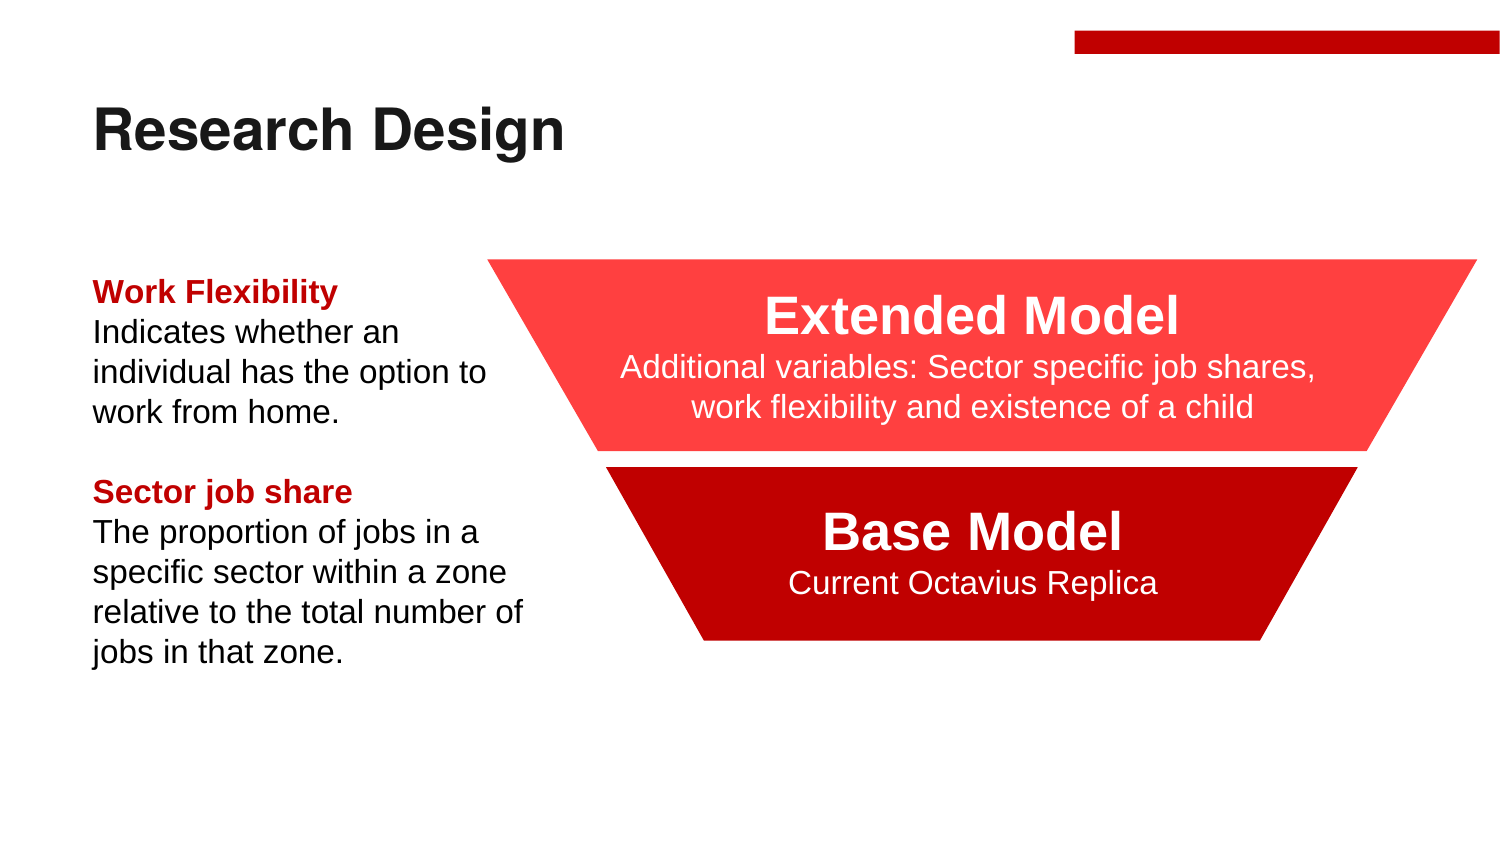

# Research Design

Work Flexibility
Indicates whether an individual has the option to work from home.

Sector job share
The proportion of jobs in a specific sector within a zone relative to the total number of jobs in that zone.

Extended Model
Additional variables: Sector specific job shares,
work flexibility and existence of a child

Base Model
Current Octavius Replica